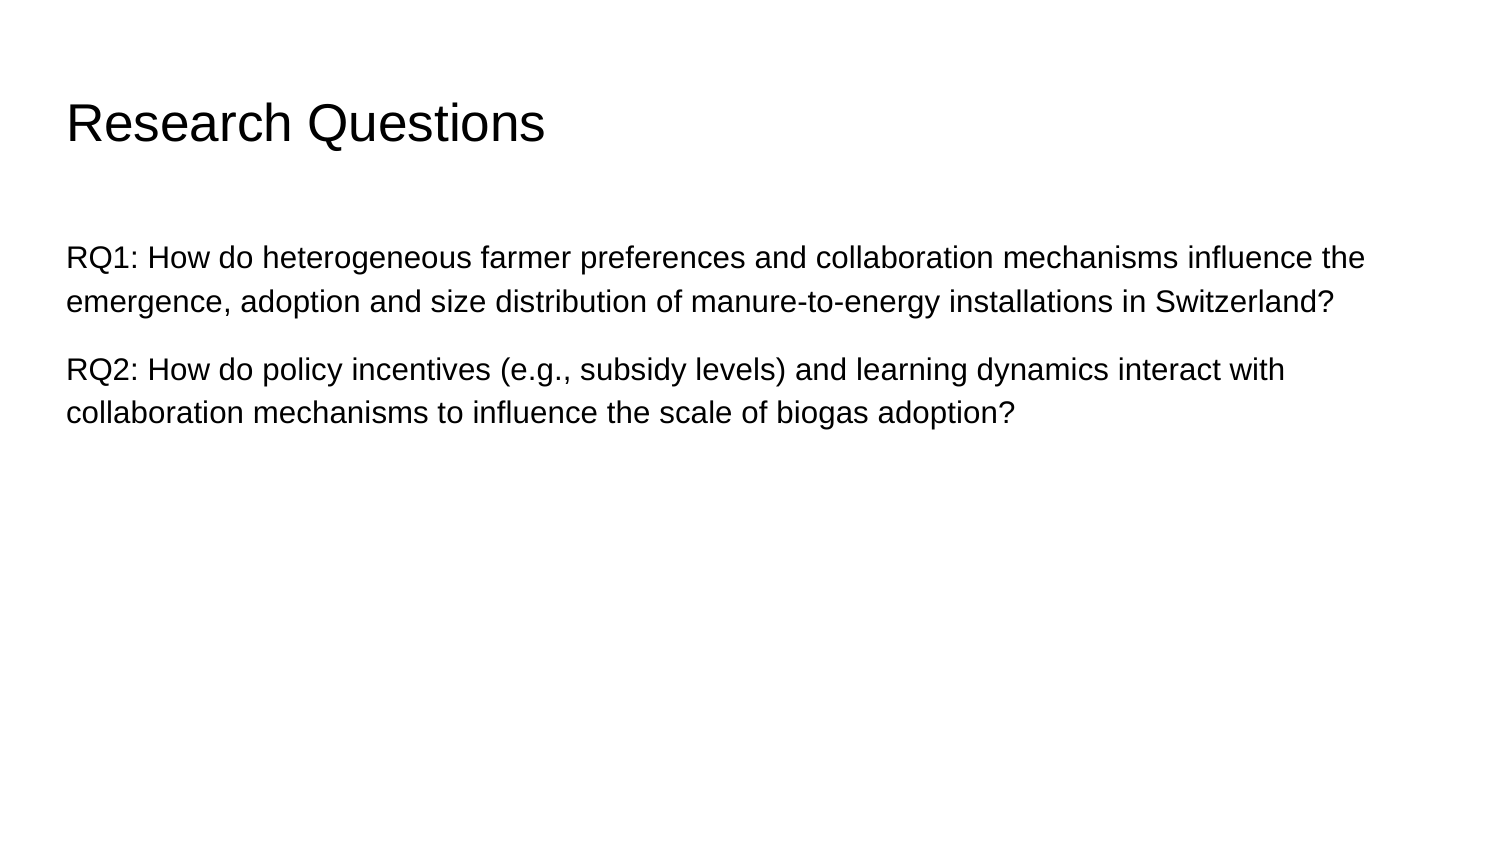

# Research Questions
Old ones:
RQ1: How do heterogeneous farmer preferences and collaboration dynamics shape the emergence and scale of manure-to-energy pathways in Switzerland?
RQ2: How do different policy levers (e.g., subsidy levels) interact with these collaboration dynamics to accelerate or hinder the adoption of manure-to-energy pathways and the achievement of specific environmental targets (e.g., maximize the avoided greenhouse gas emissions)?
RQ1: How do heterogeneous farmer preferences and collaboration mechanisms influence the emergence, adoption and size distribution of manure-to-energy installations in Switzerland?
RQ2: How do policy incentives (e.g., subsidy levels) and learning dynamics interact with collaboration mechanisms to influence the scale of biogas adoption?